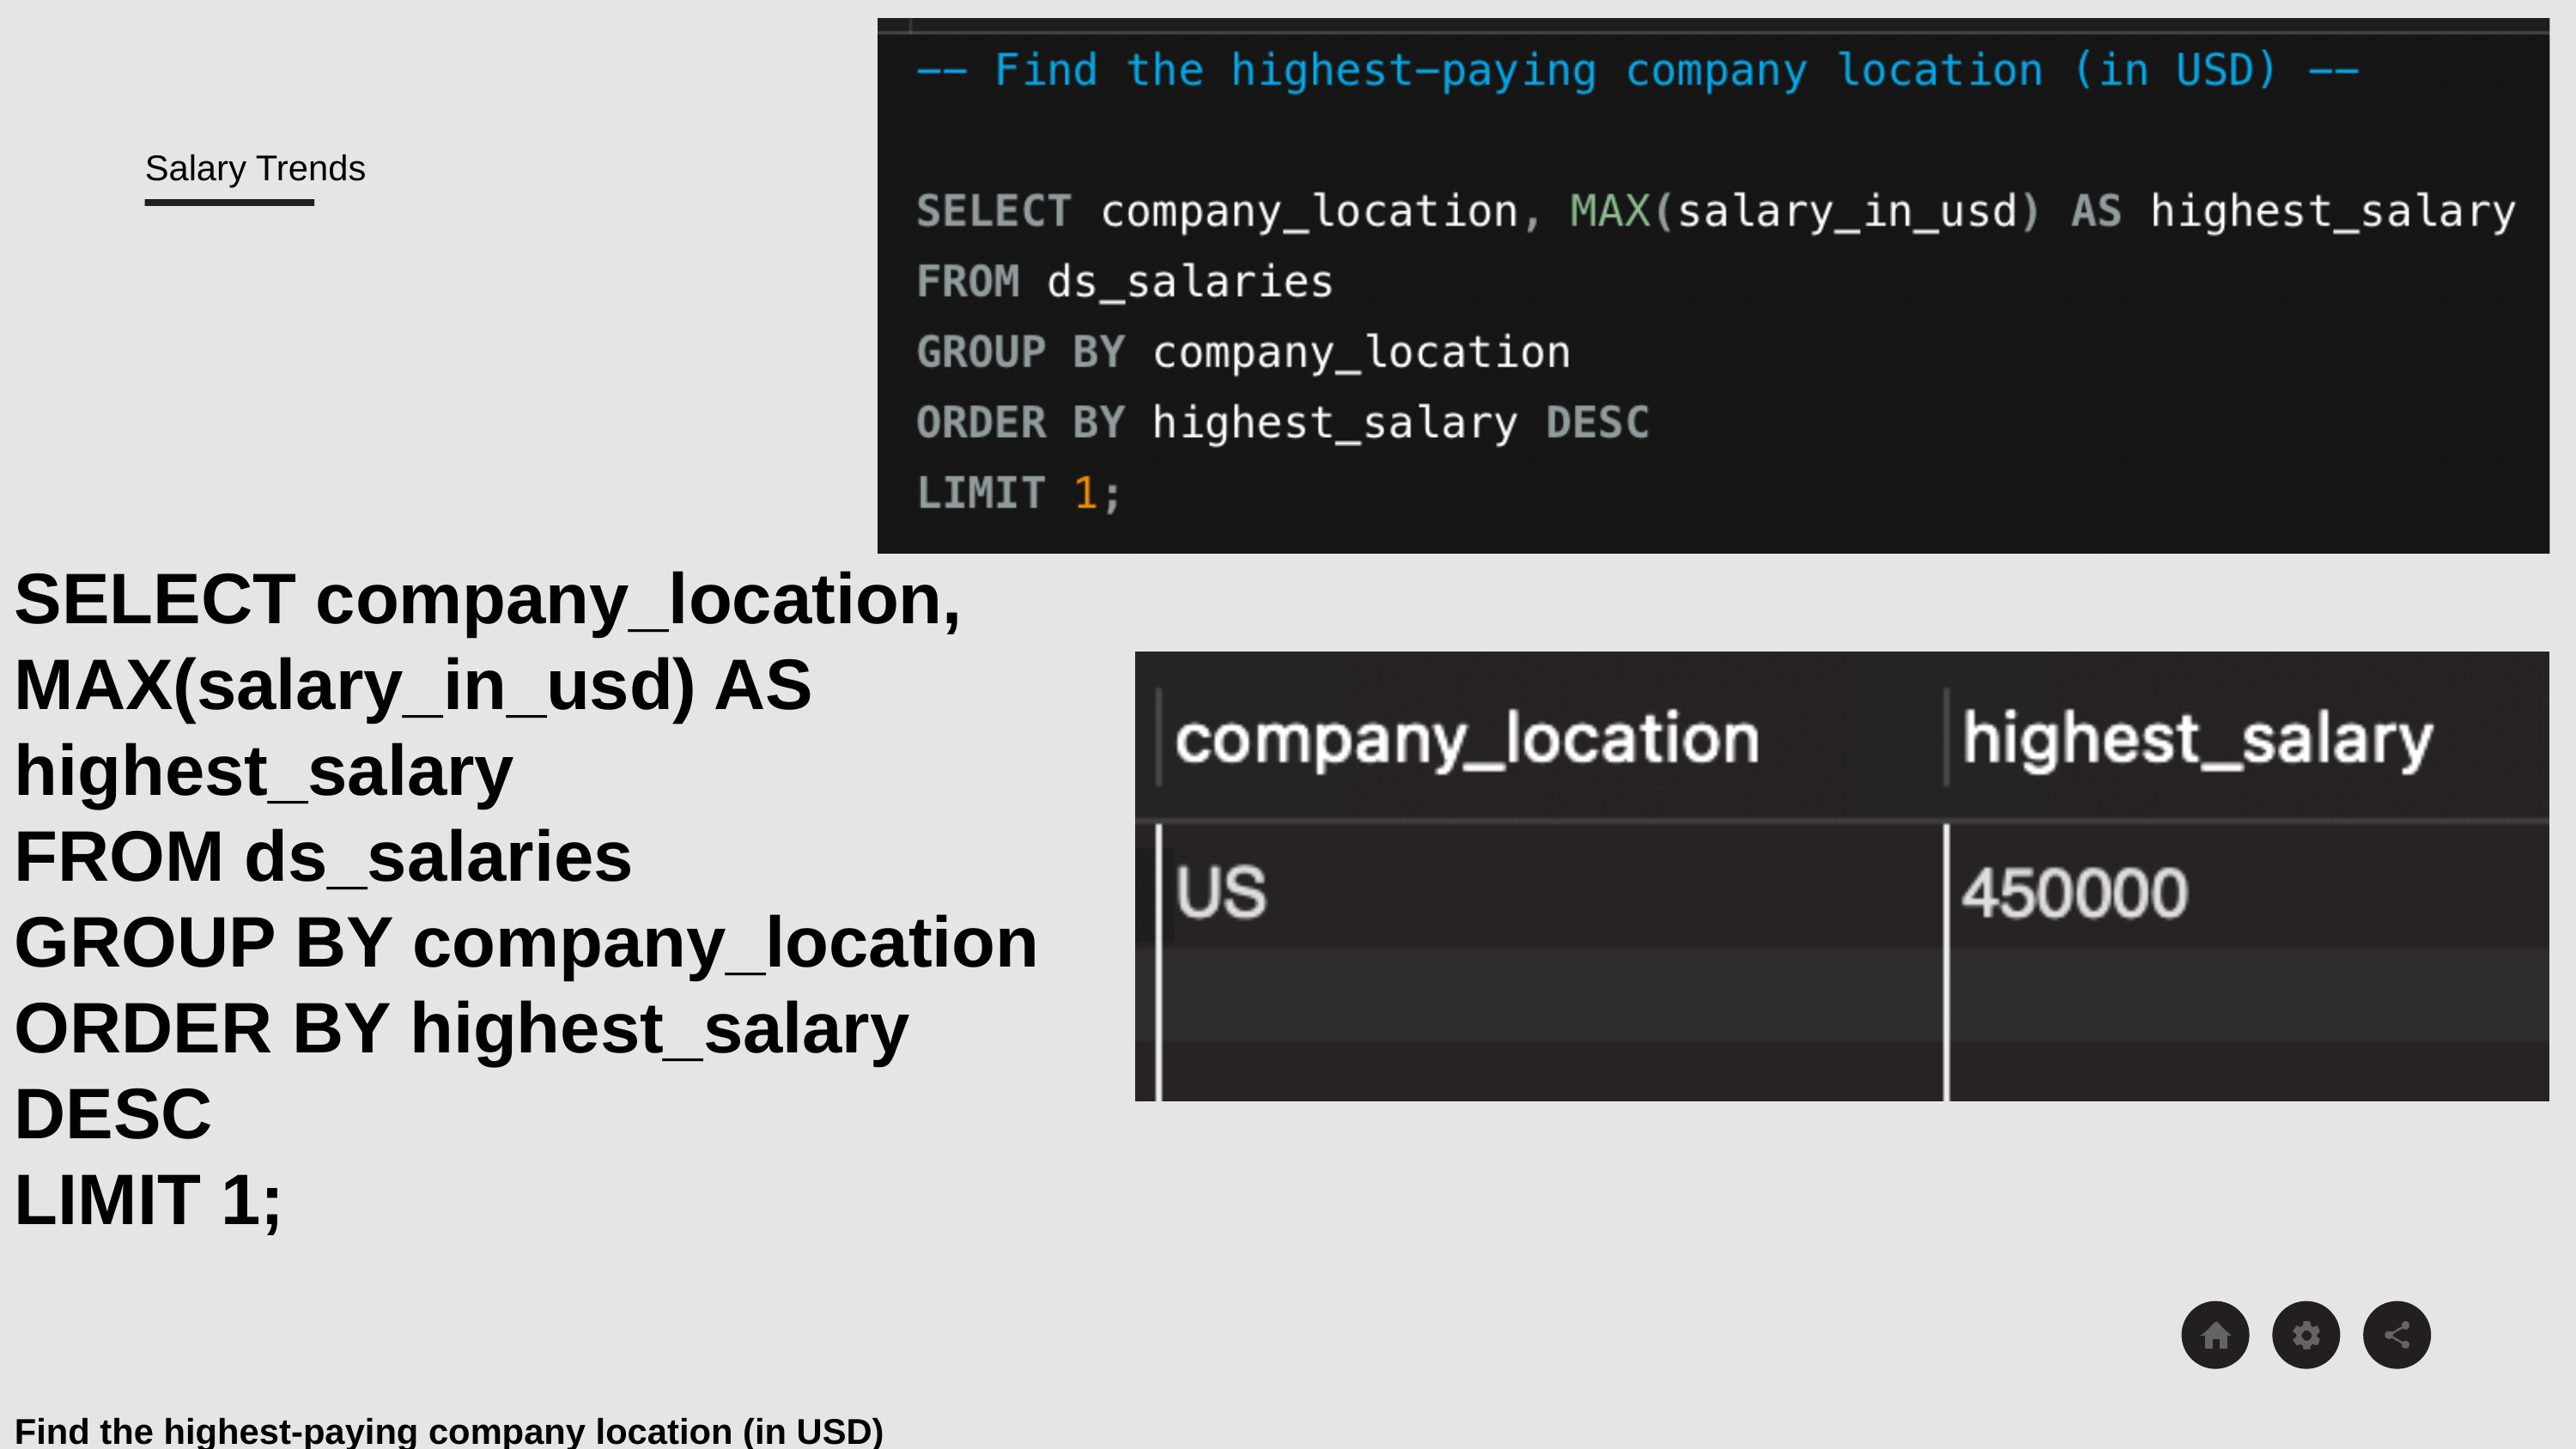

Salary Trends

SELECT company_location, MAX(salary_in_usd) AS highest_salary
FROM ds_salaries
GROUP BY company_location
ORDER BY highest_salary DESC
LIMIT 1;

Find the highest-paying company location (in USD)